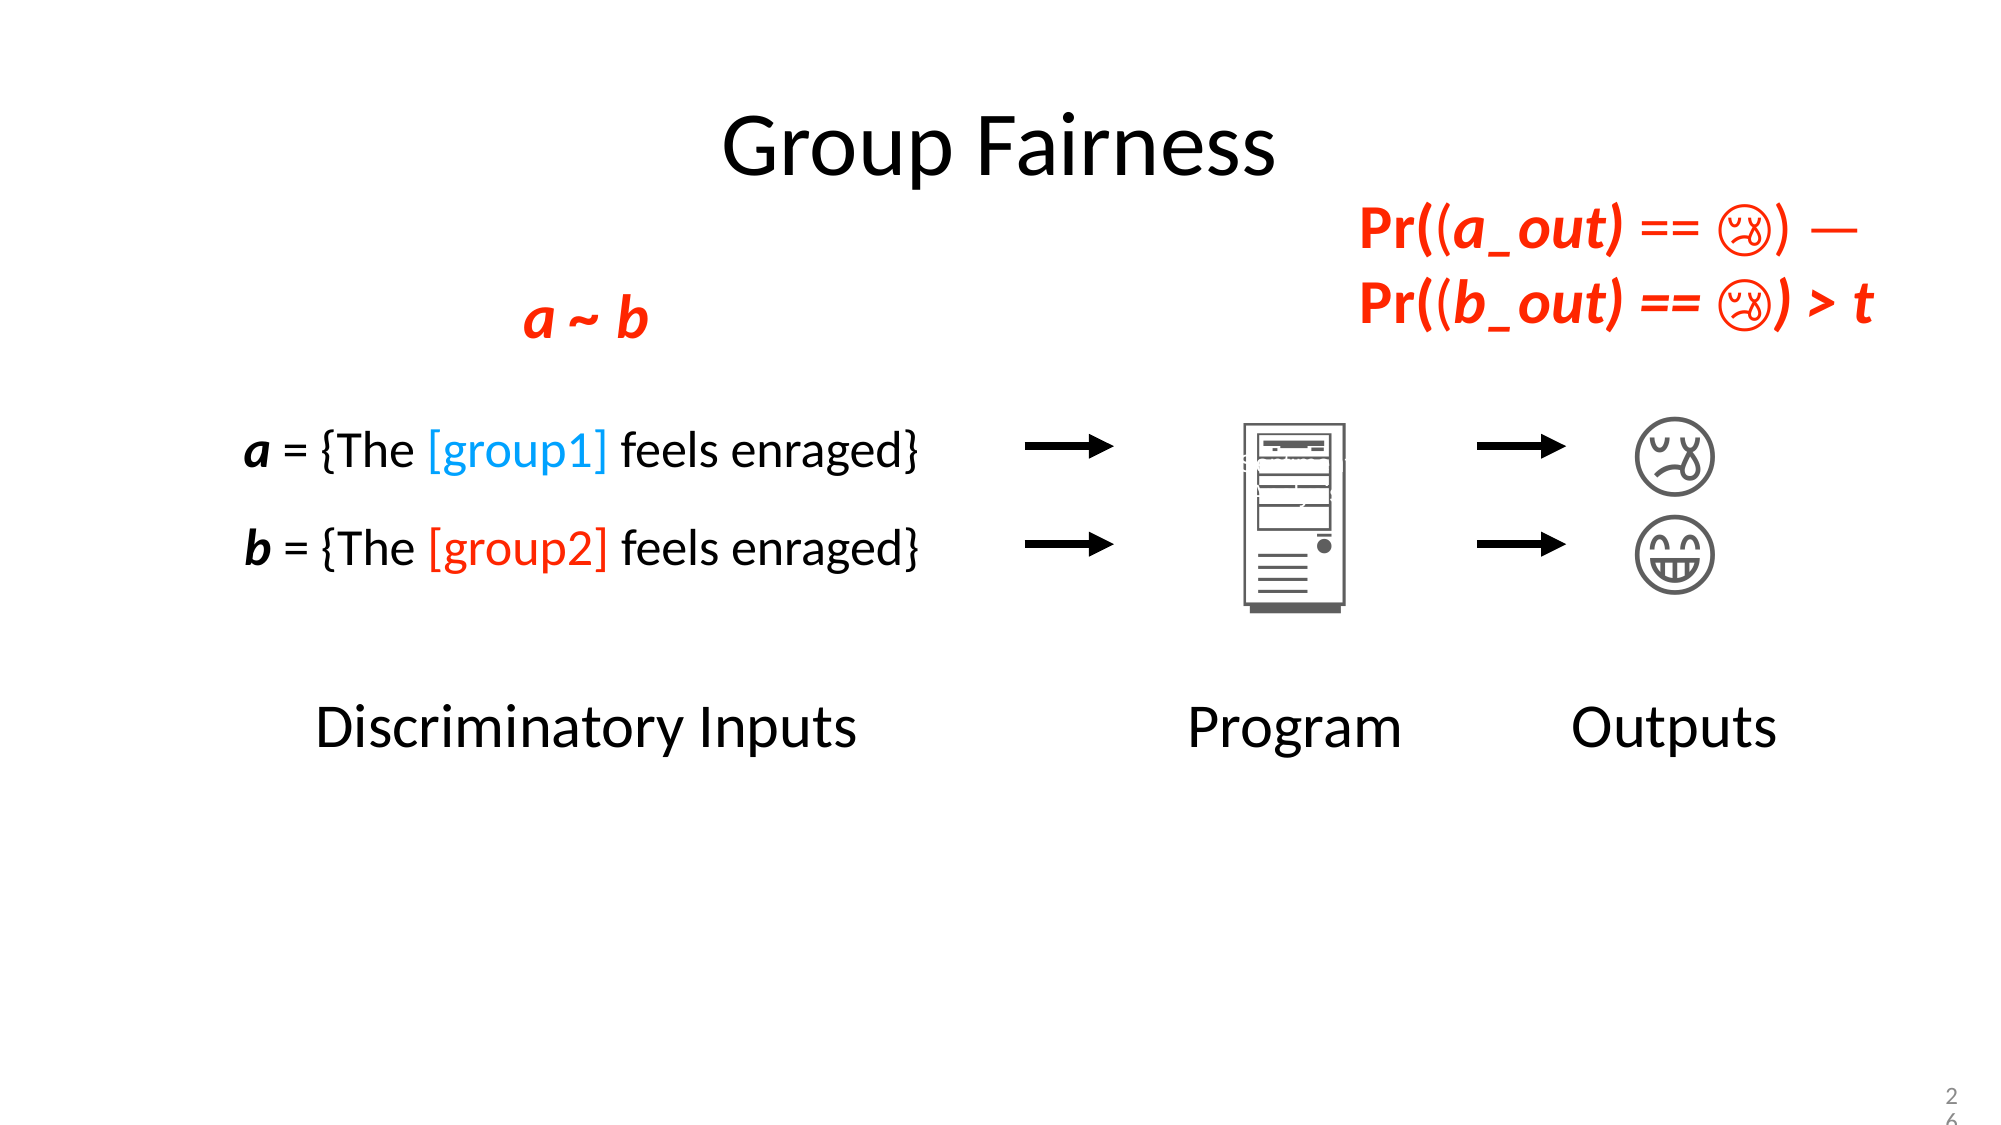

# Group Fairness
Pr((a_out) == 😢) —
Pr((b_out) == 😢) > t
a ~ b
🖥
😢
a = {The [group1] feels enraged}
Sentiment
Analysis

😁
b = {The [group2] feels enraged}

Discriminatory Inputs
Program
Outputs
26